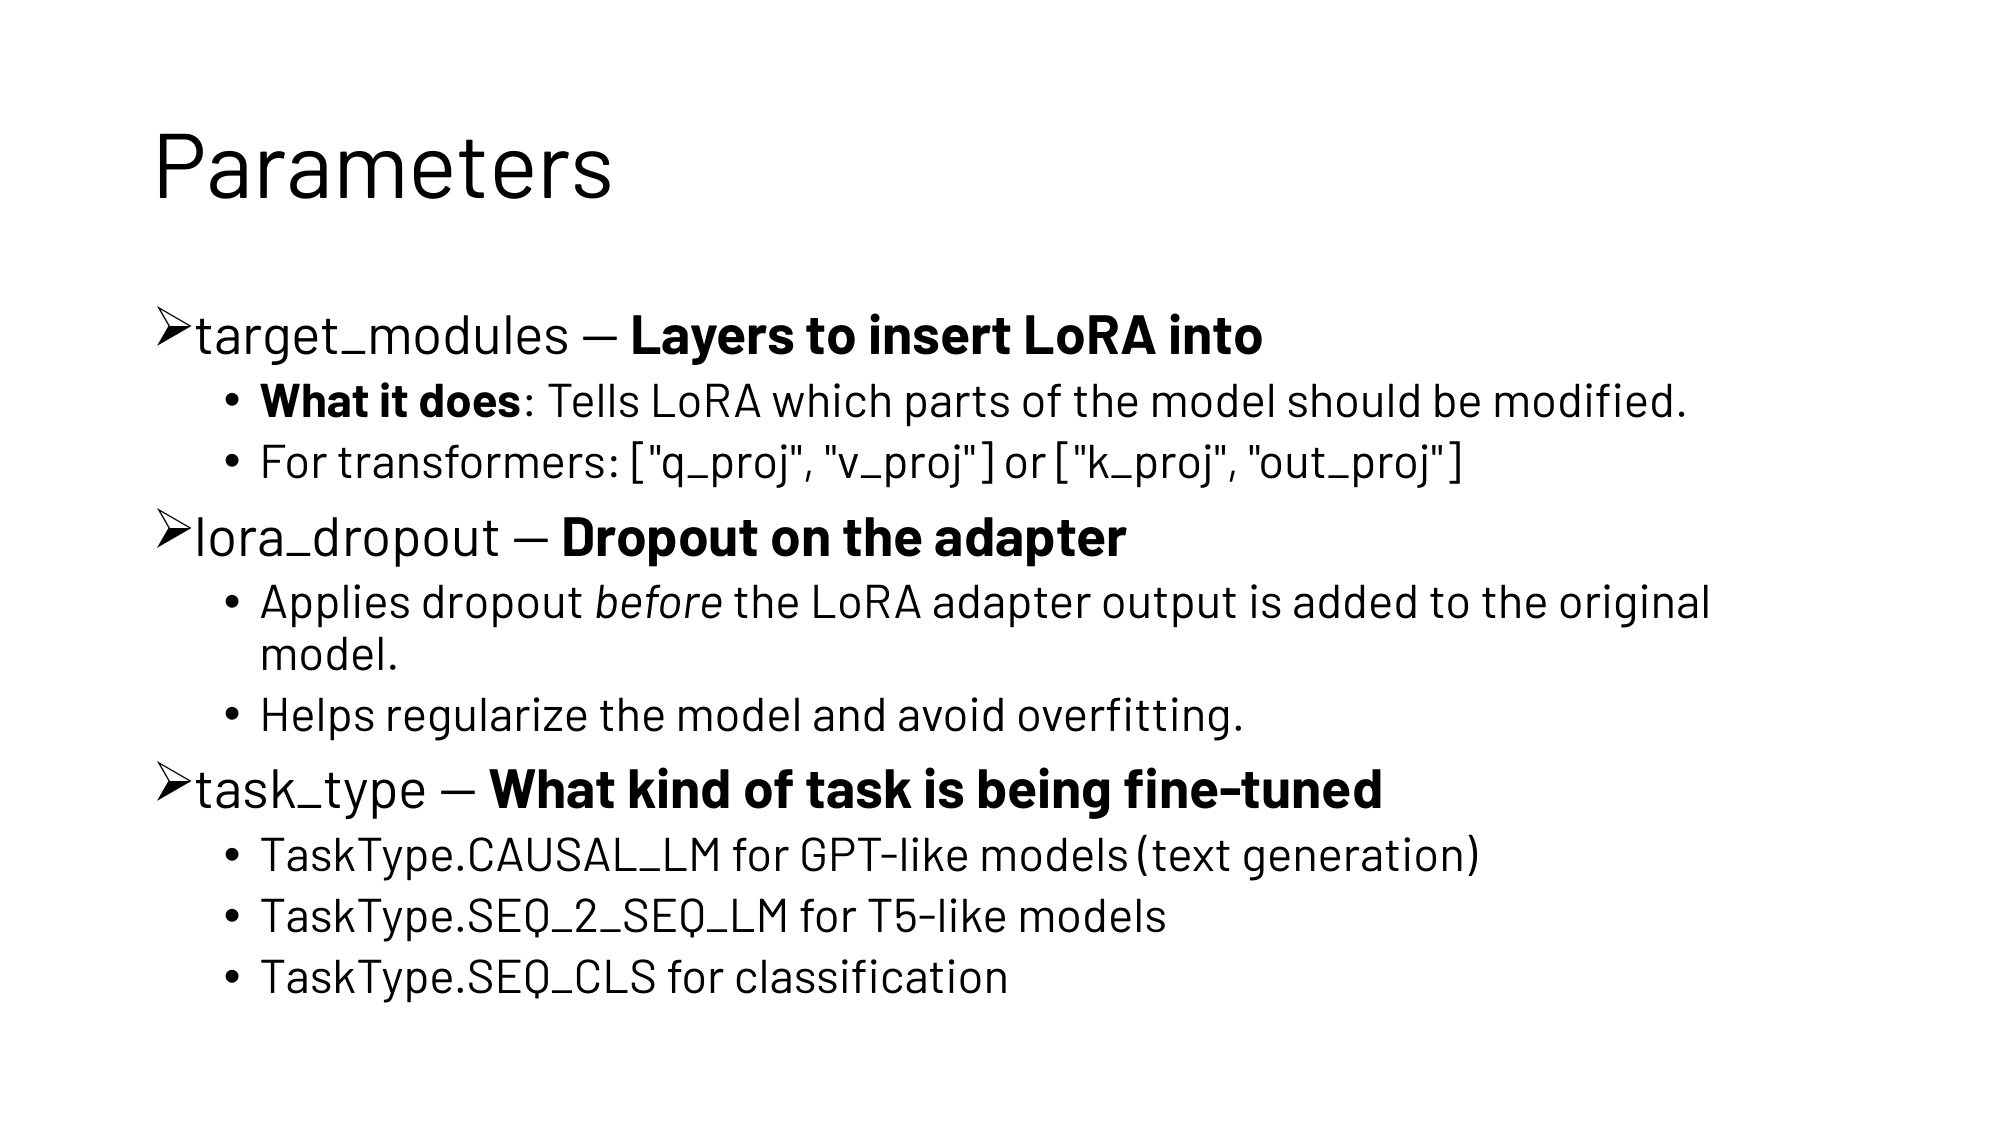

# Parameters
target_modules — Layers to insert LoRA into
What it does: Tells LoRA which parts of the model should be modified.
For transformers: ["q_proj", "v_proj"] or ["k_proj", "out_proj"]
lora_dropout — Dropout on the adapter
Applies dropout before the LoRA adapter output is added to the original model.
Helps regularize the model and avoid overfitting.
task_type — What kind of task is being fine-tuned
TaskType.CAUSAL_LM for GPT-like models (text generation)
TaskType.SEQ_2_SEQ_LM for T5-like models
TaskType.SEQ_CLS for classification